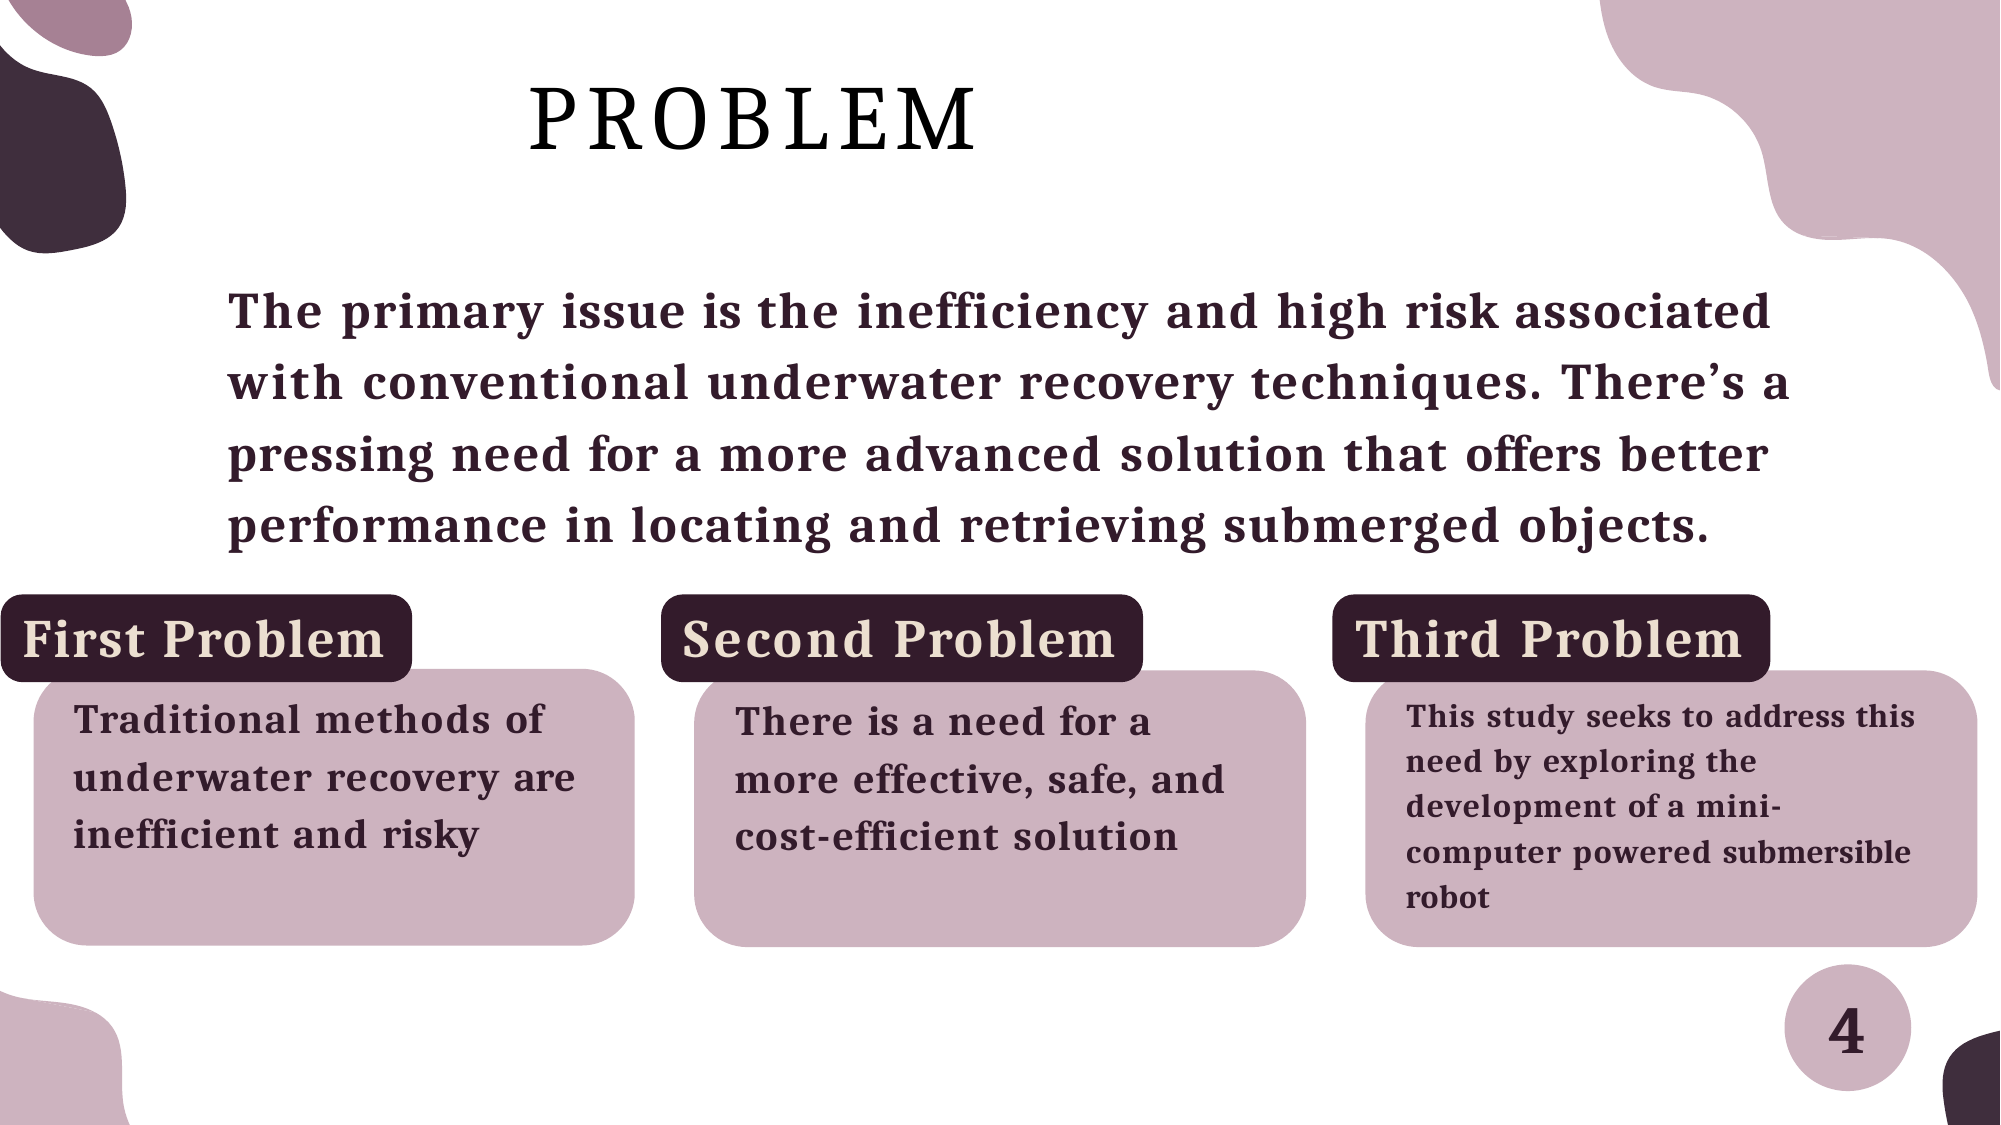

# PROBLEM
The primary issue is the inefficiency and high risk associated with conventional underwater recovery techniques. There’s a pressing need for a more advanced solution that offers better performance in locating and retrieving submerged objects.
Second Problem
There is a need for a more effective, safe, and cost-efficient solution
First Problem
Traditional methods of underwater recovery are inefficient and risky

Third Problem
This study seeks to address this need by exploring the development of a mini- computer powered submersible robot

4